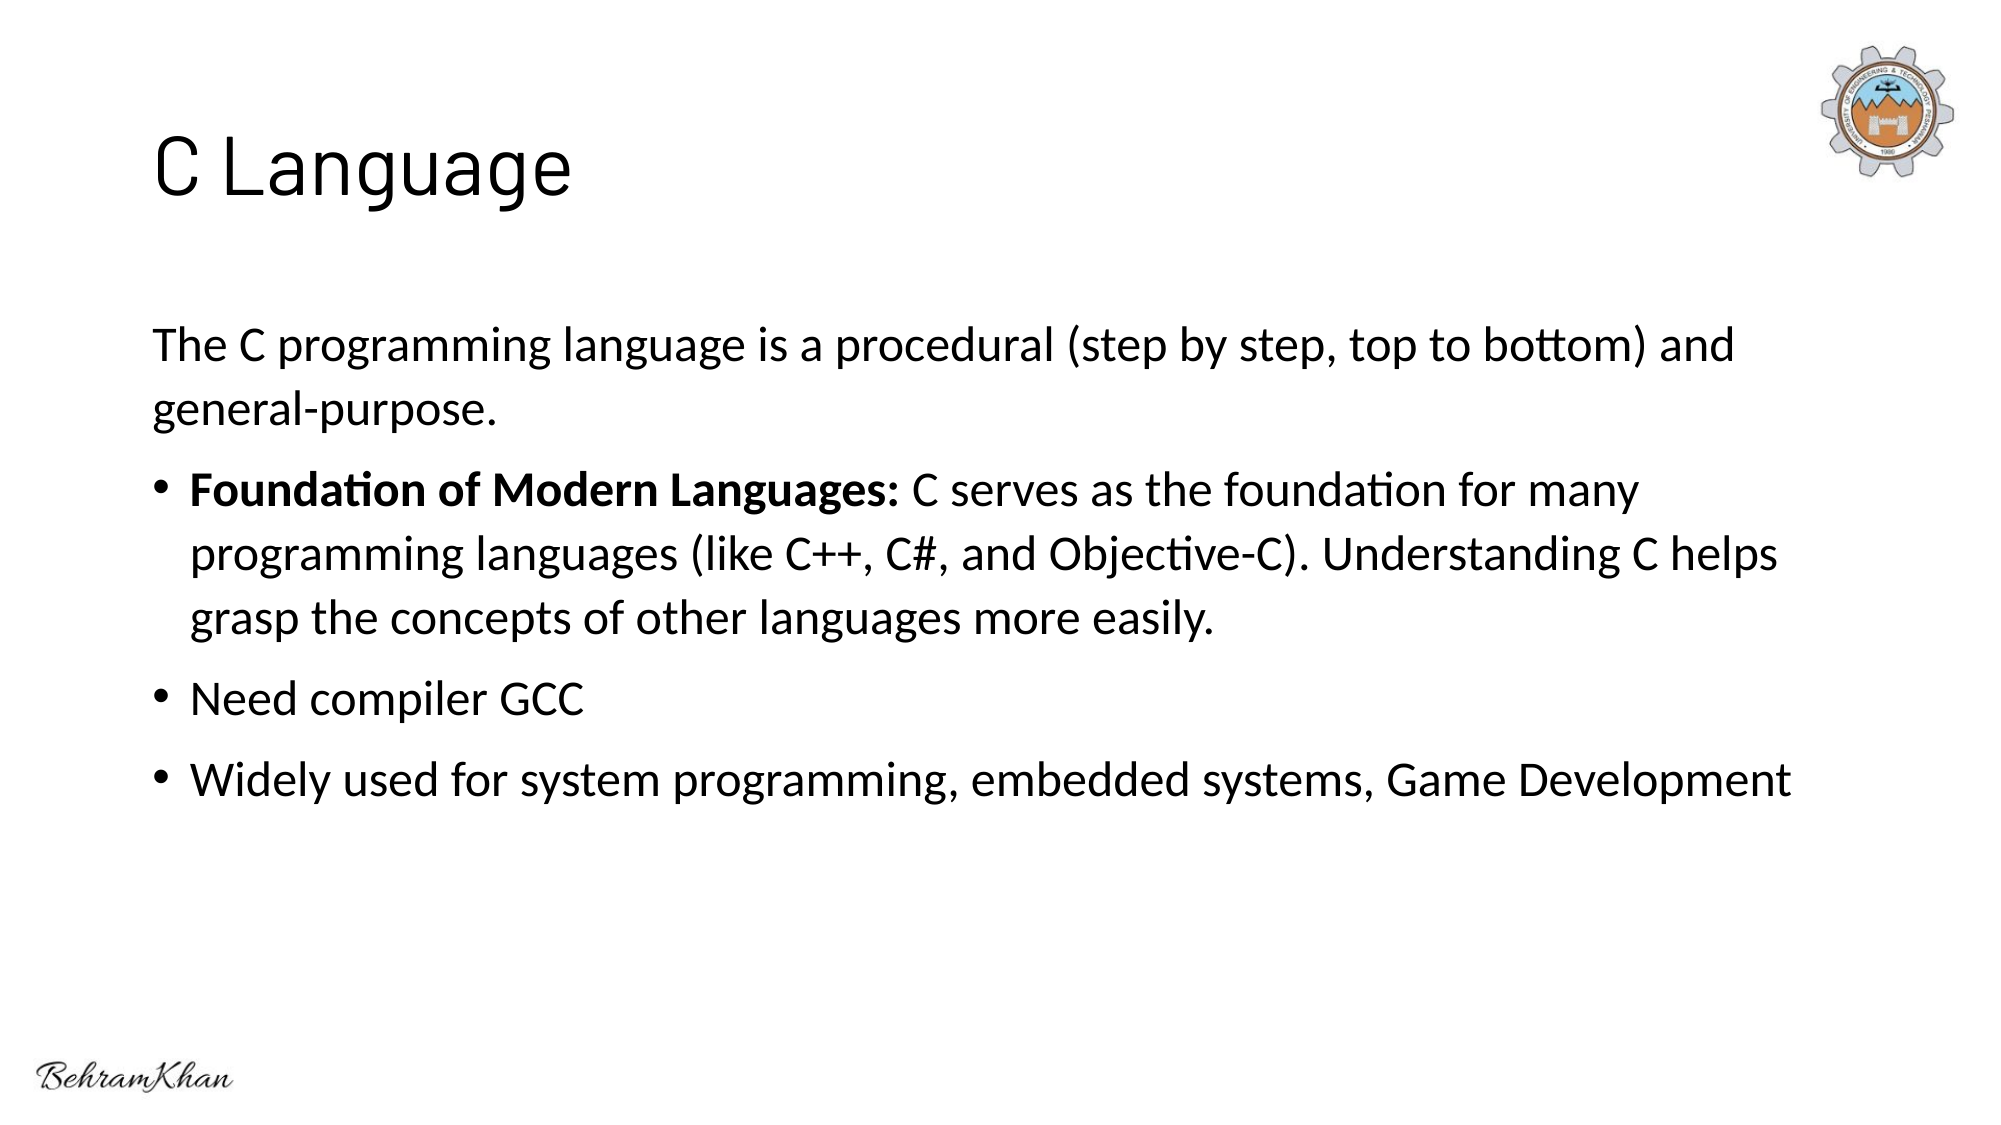

# C Language
The C programming language is a procedural (step by step, top to bottom) and general-purpose.
Foundation of Modern Languages: C serves as the foundation for many programming languages (like C++, C#, and Objective-C). Understanding C helps grasp the concepts of other languages more easily.
Need compiler GCC
Widely used for system programming, embedded systems, Game Development